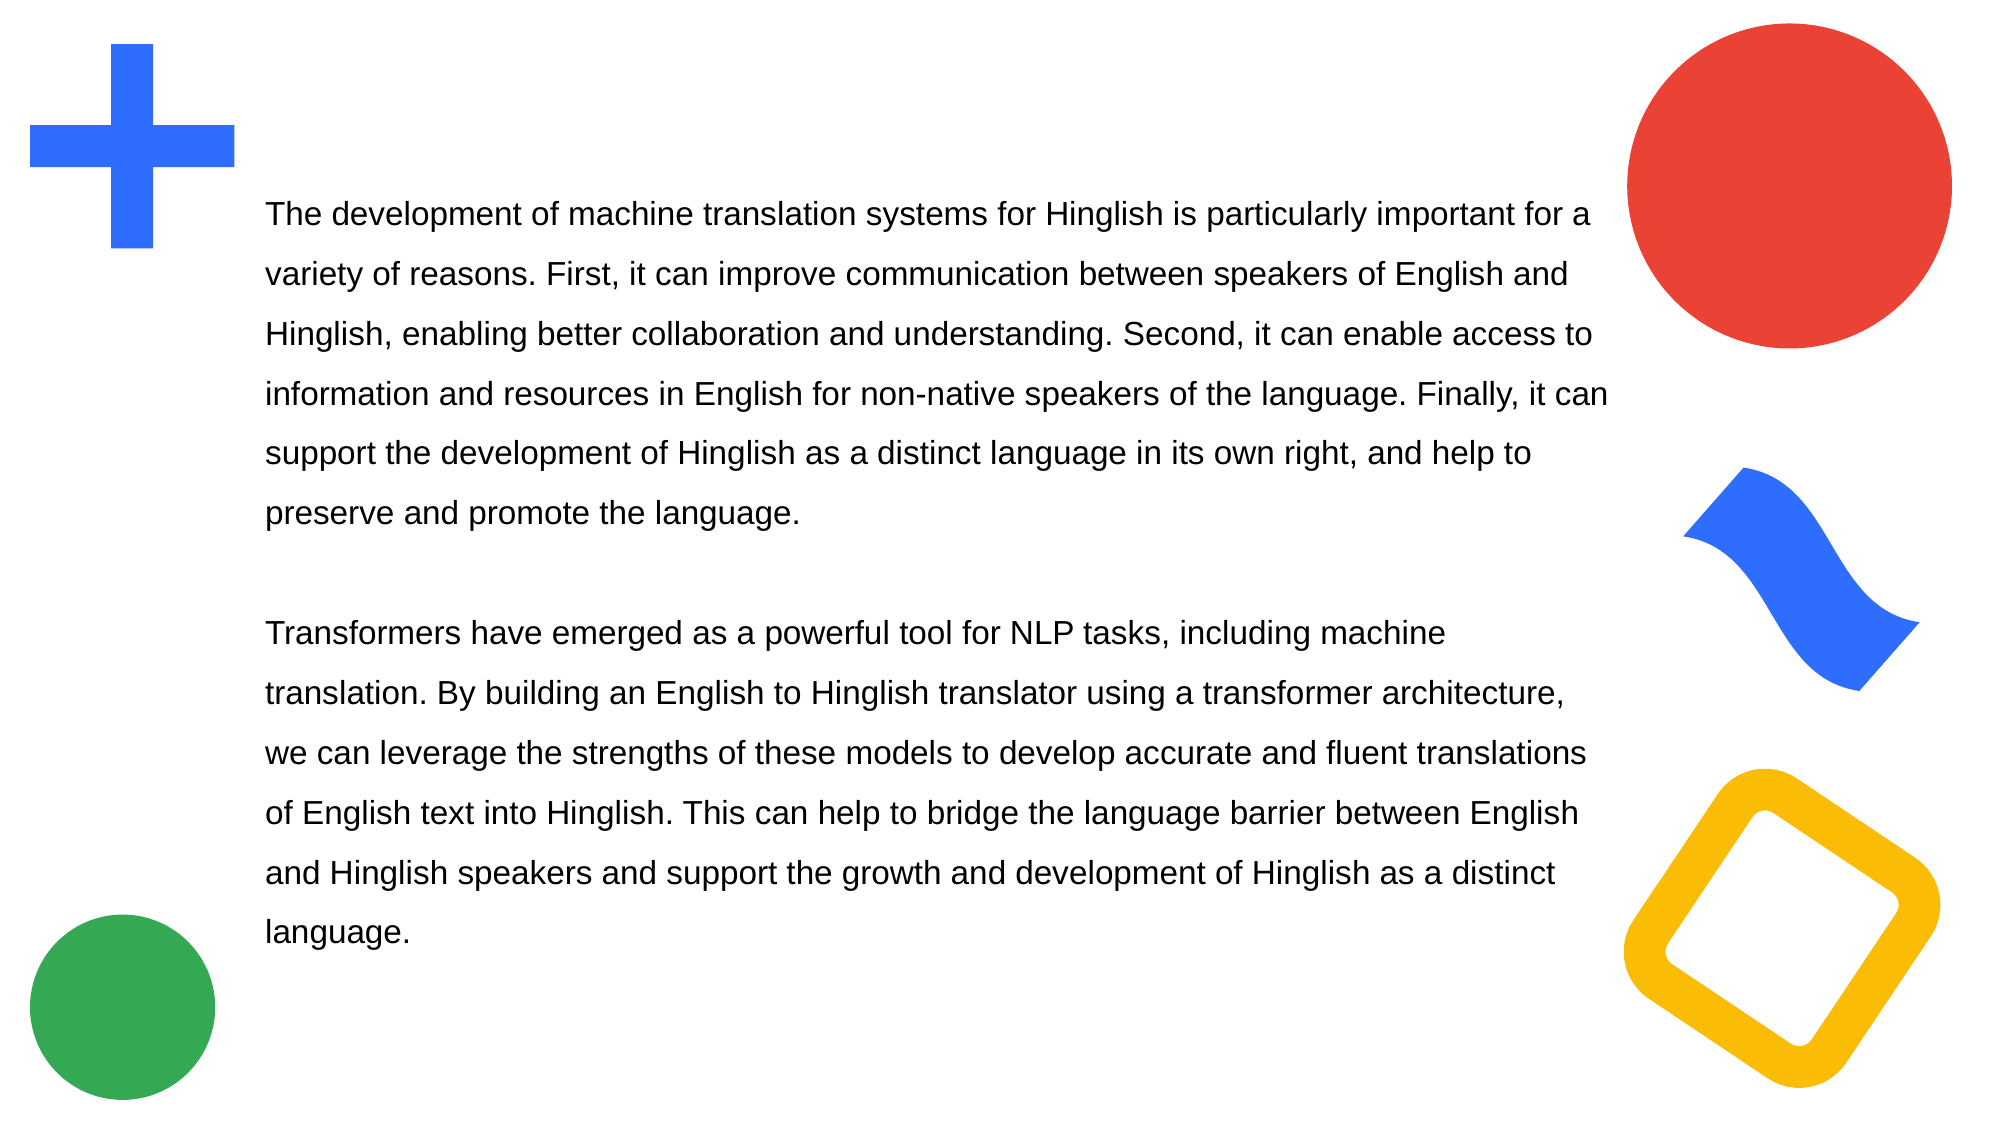

The development of machine translation systems for Hinglish is particularly important for a variety of reasons. First, it can improve communication between speakers of English and Hinglish, enabling better collaboration and understanding. Second, it can enable access to information and resources in English for non-native speakers of the language. Finally, it can support the development of Hinglish as a distinct language in its own right, and help to preserve and promote the language.

Transformers have emerged as a powerful tool for NLP tasks, including machine translation. By building an English to Hinglish translator using a transformer architecture, we can leverage the strengths of these models to develop accurate and fluent translations of English text into Hinglish. This can help to bridge the language barrier between English and Hinglish speakers and support the growth and development of Hinglish as a distinct language.